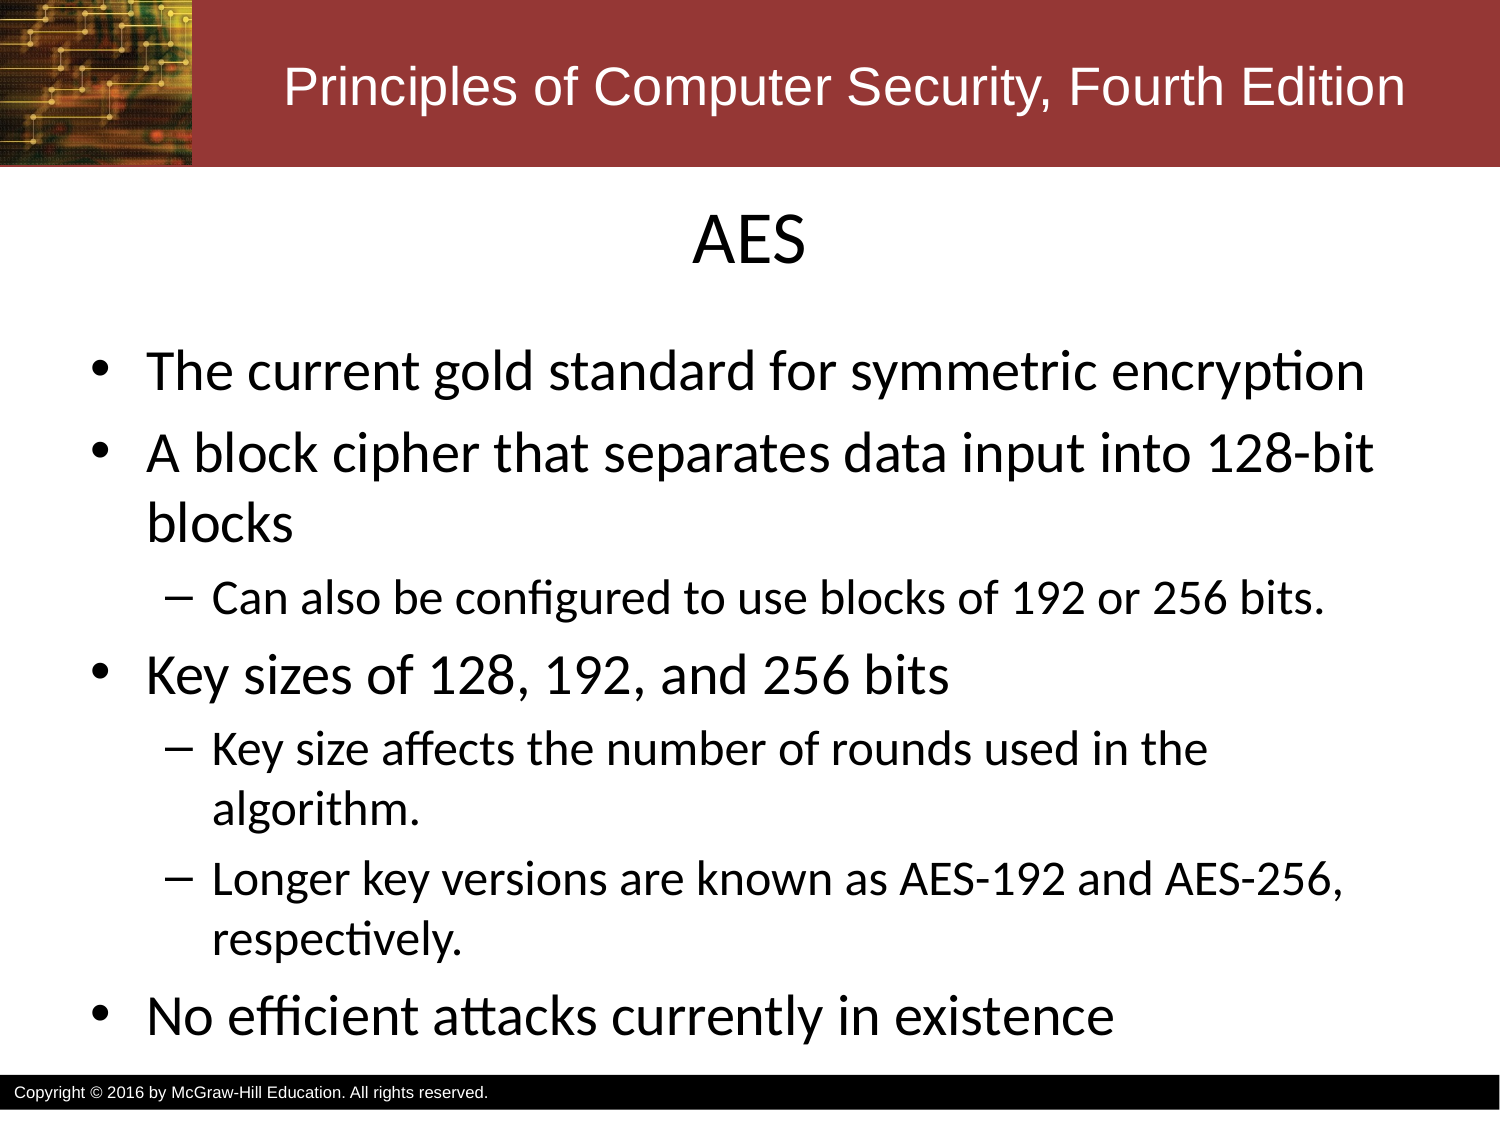

# AES
The current gold standard for symmetric encryption
A block cipher that separates data input into 128-bit blocks
Can also be configured to use blocks of 192 or 256 bits.
Key sizes of 128, 192, and 256 bits
Key size affects the number of rounds used in the algorithm.
Longer key versions are known as AES-192 and AES-256, respectively.
No efficient attacks currently in existence